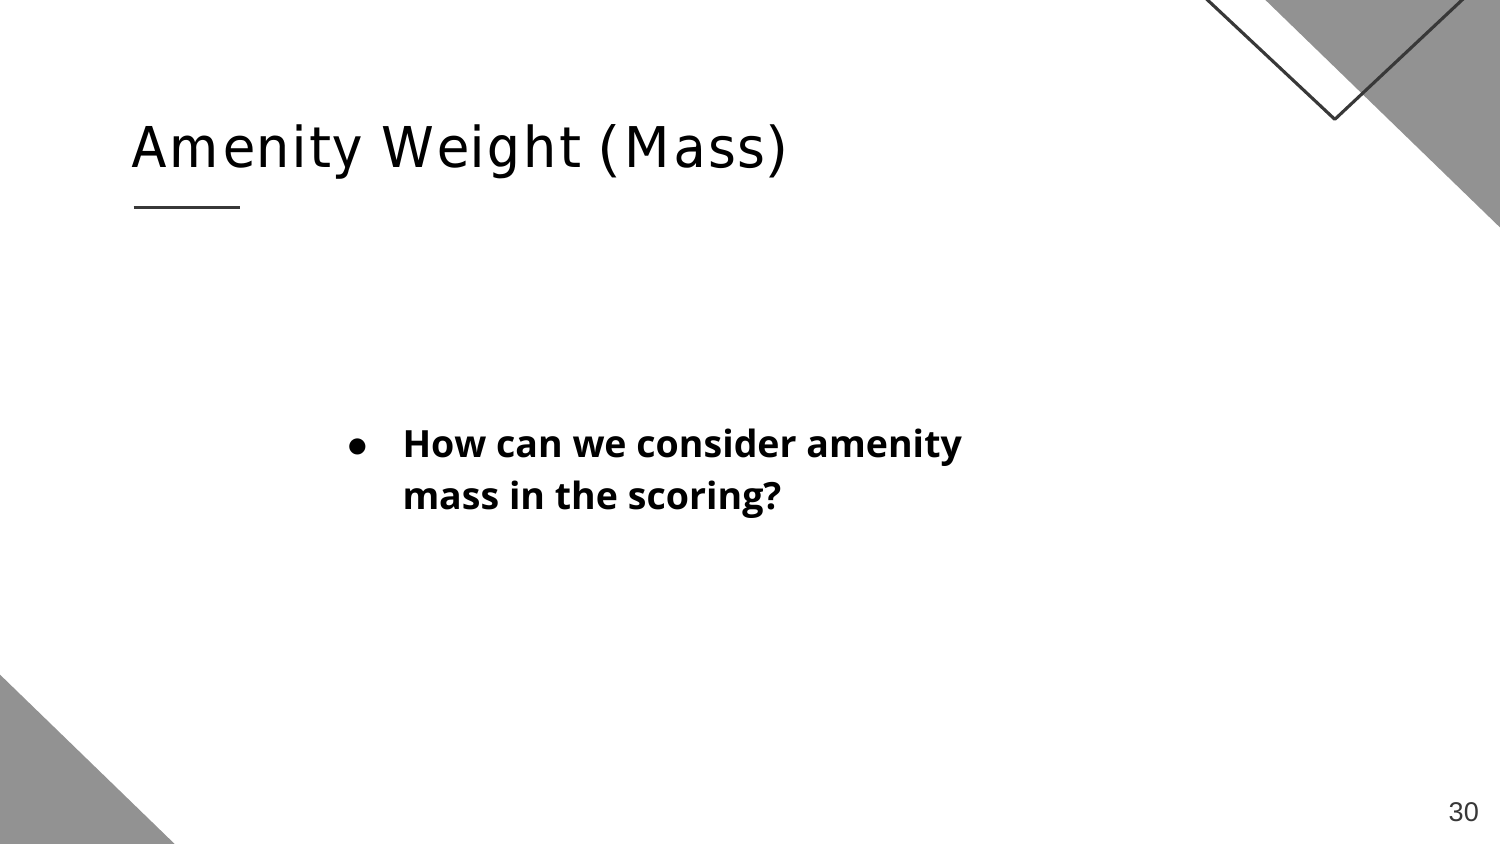

Amenity Weight (Mass)
How can we consider amenity mass in the scoring?
30